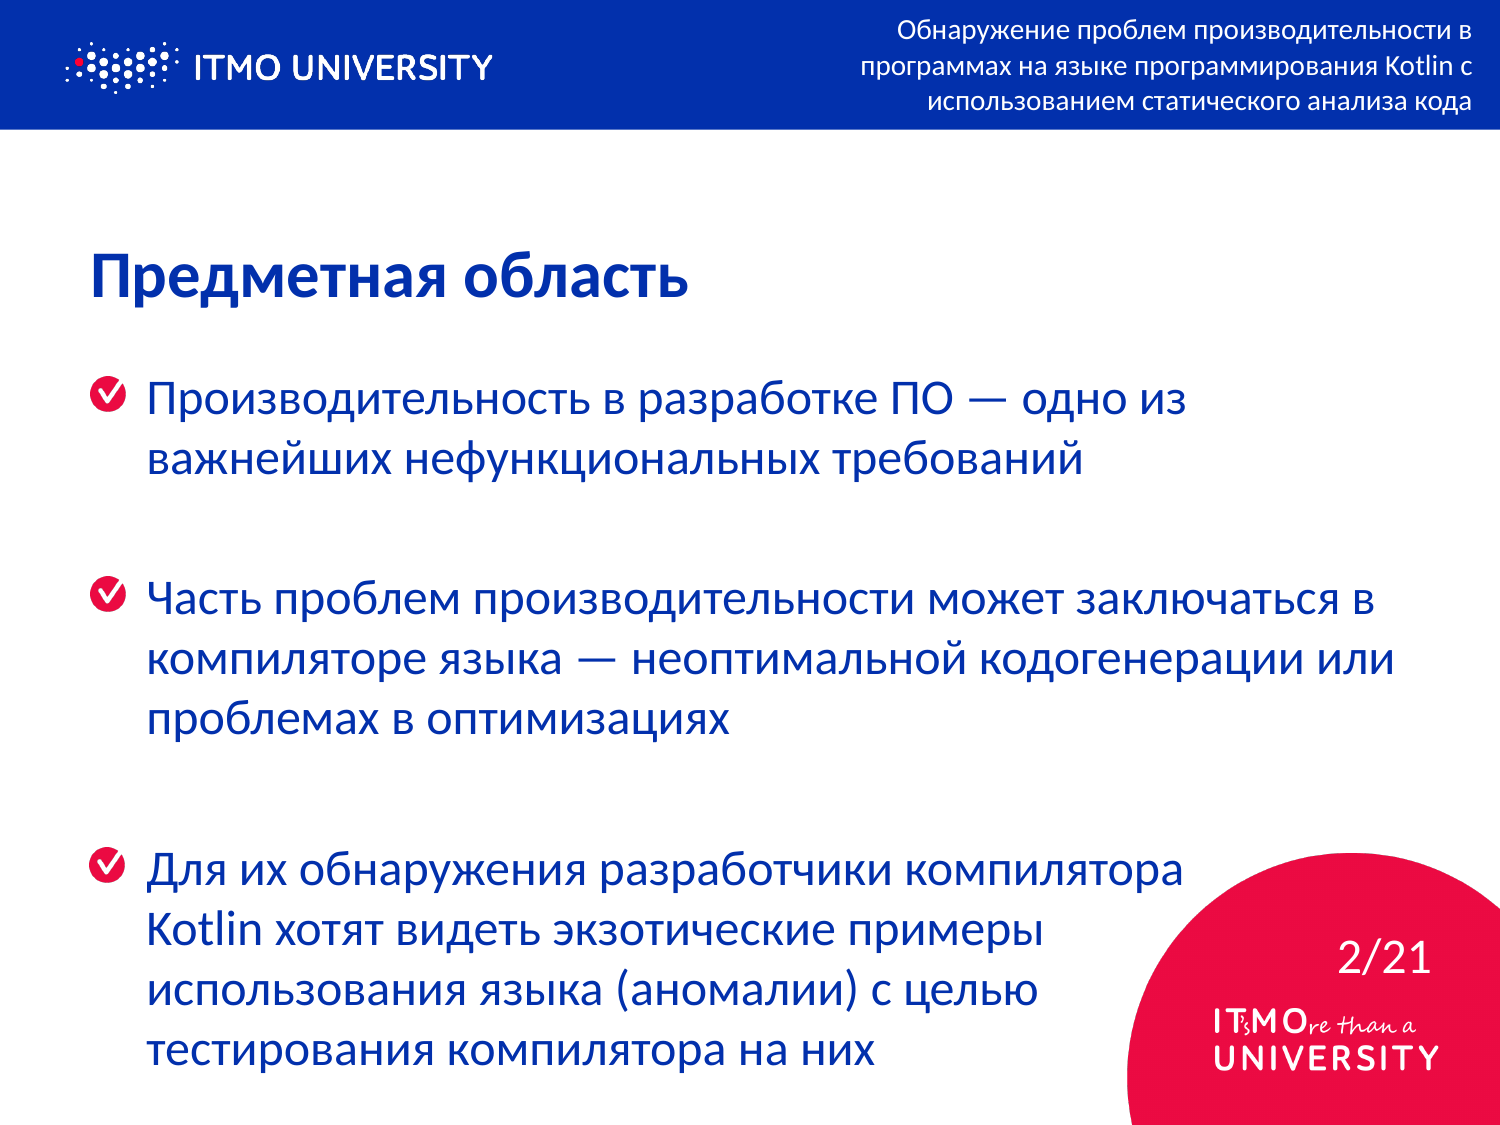

Обнаружение проблем производительности в программах на языке программирования Kotlin с использованием статического анализа кода
# Предметная область
Производительность в разработке ПО — одно из важнейших нефункциональных требований

Часть проблем производительности может заключаться в компиляторе языка — неоптимальной кодогенерации или проблемах в оптимизациях
Для их обнаружения разработчики компилятора Kotlin хотят видеть экзотические примеры использования языка (аномалии) с целью тестирования компилятора на них
2/21